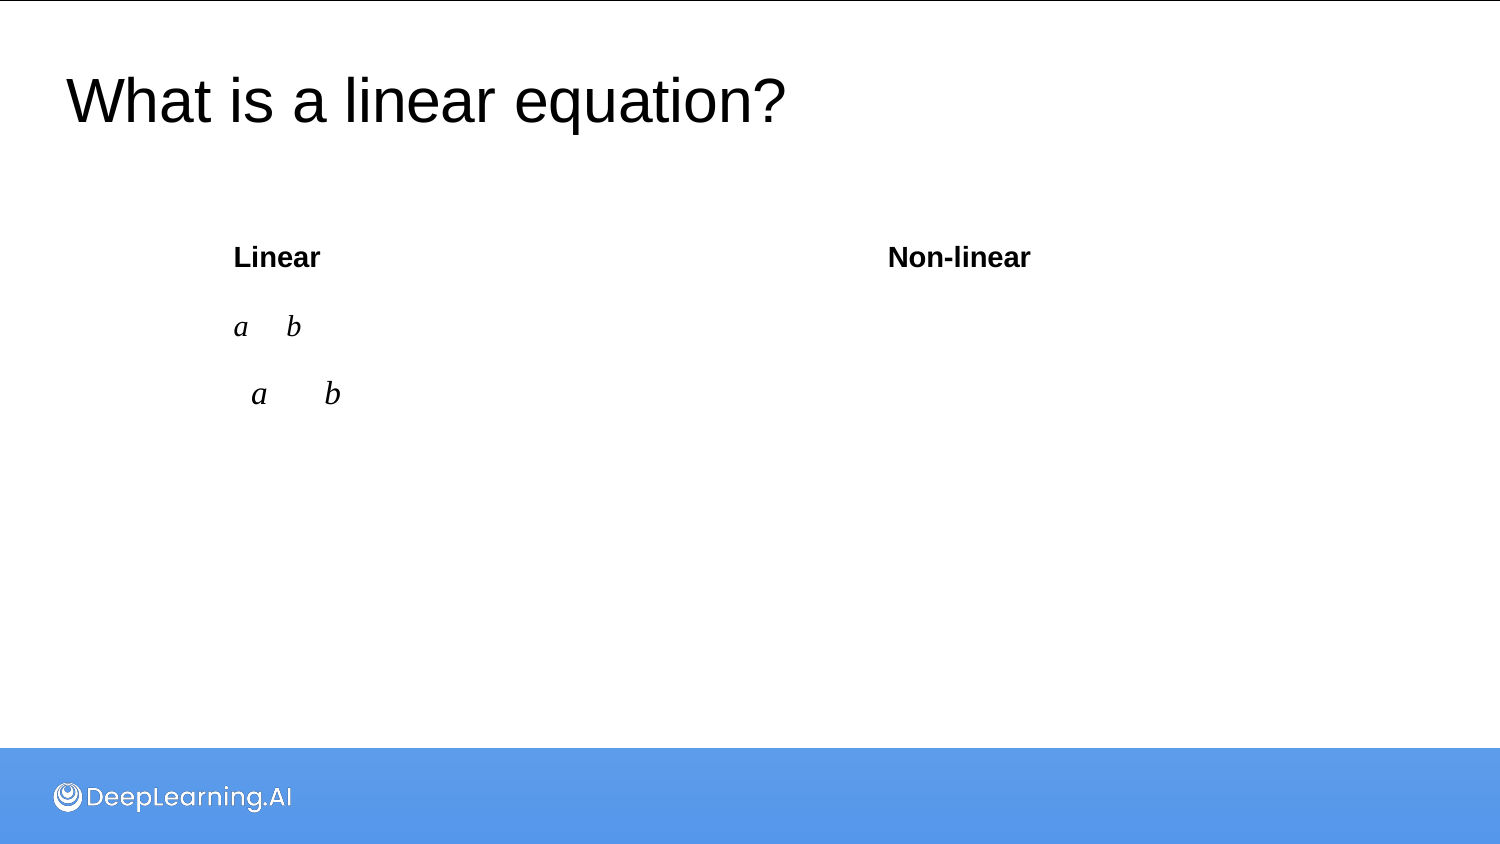

# What is a linear equation?
Linear

a	b
Non-linear
a	b